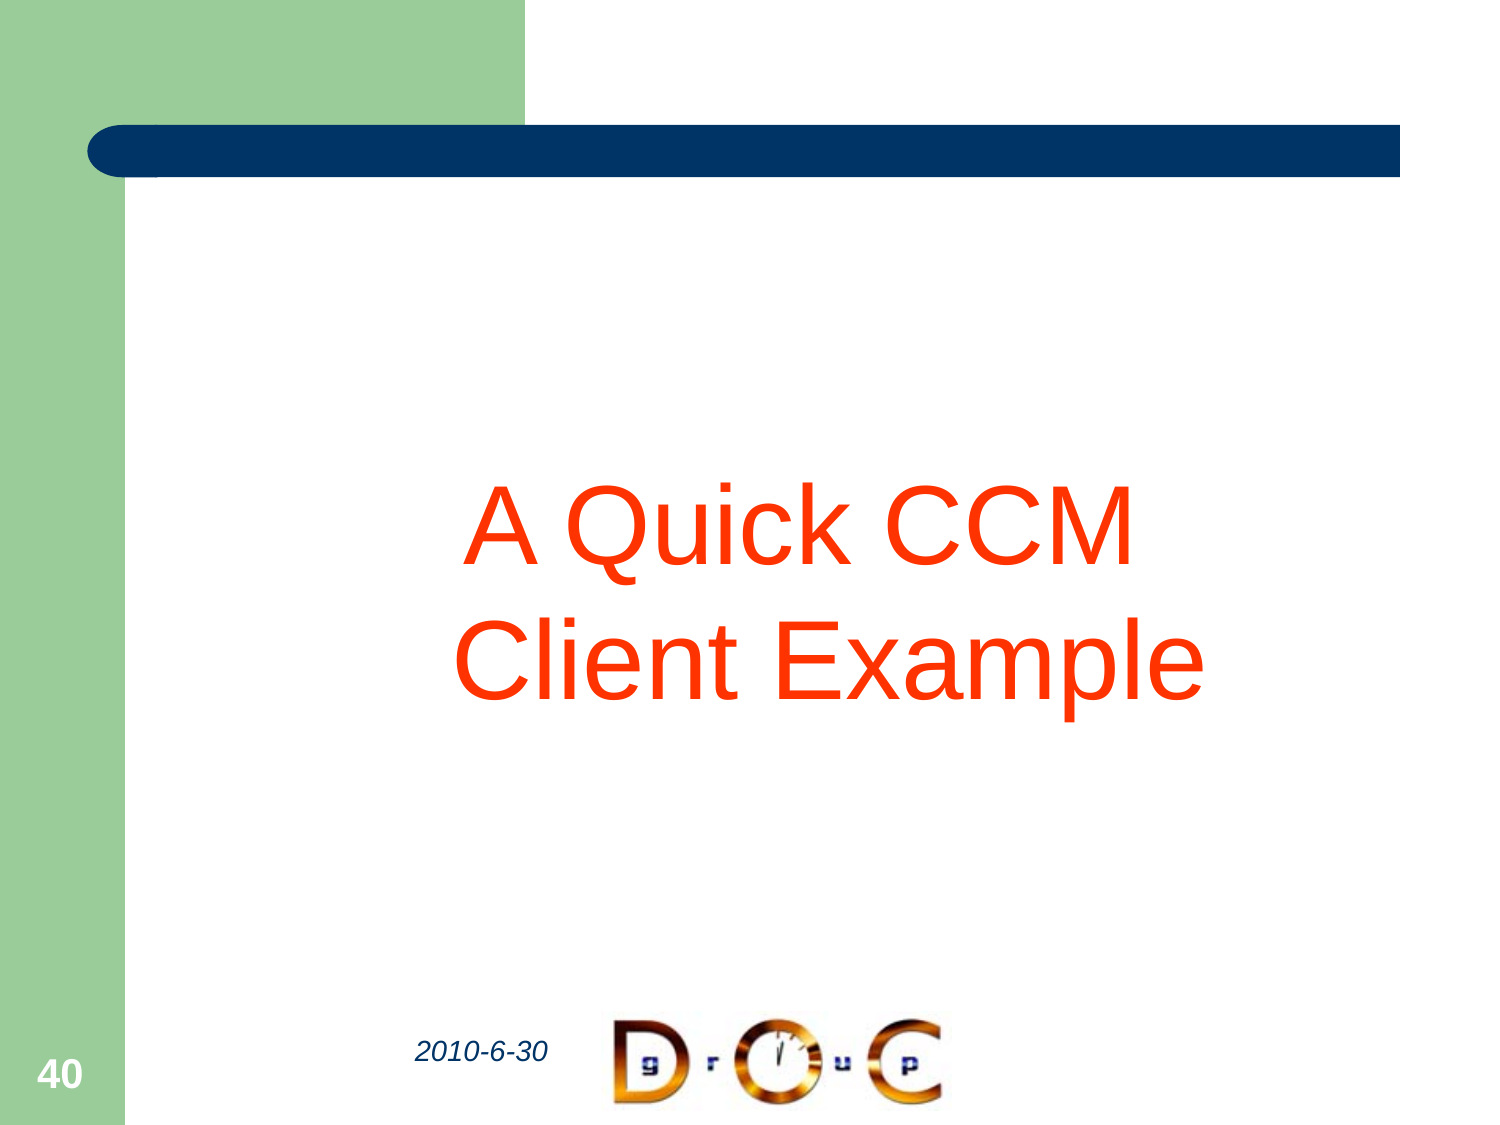

A Quick CCM Client Example
40
2010-6-30